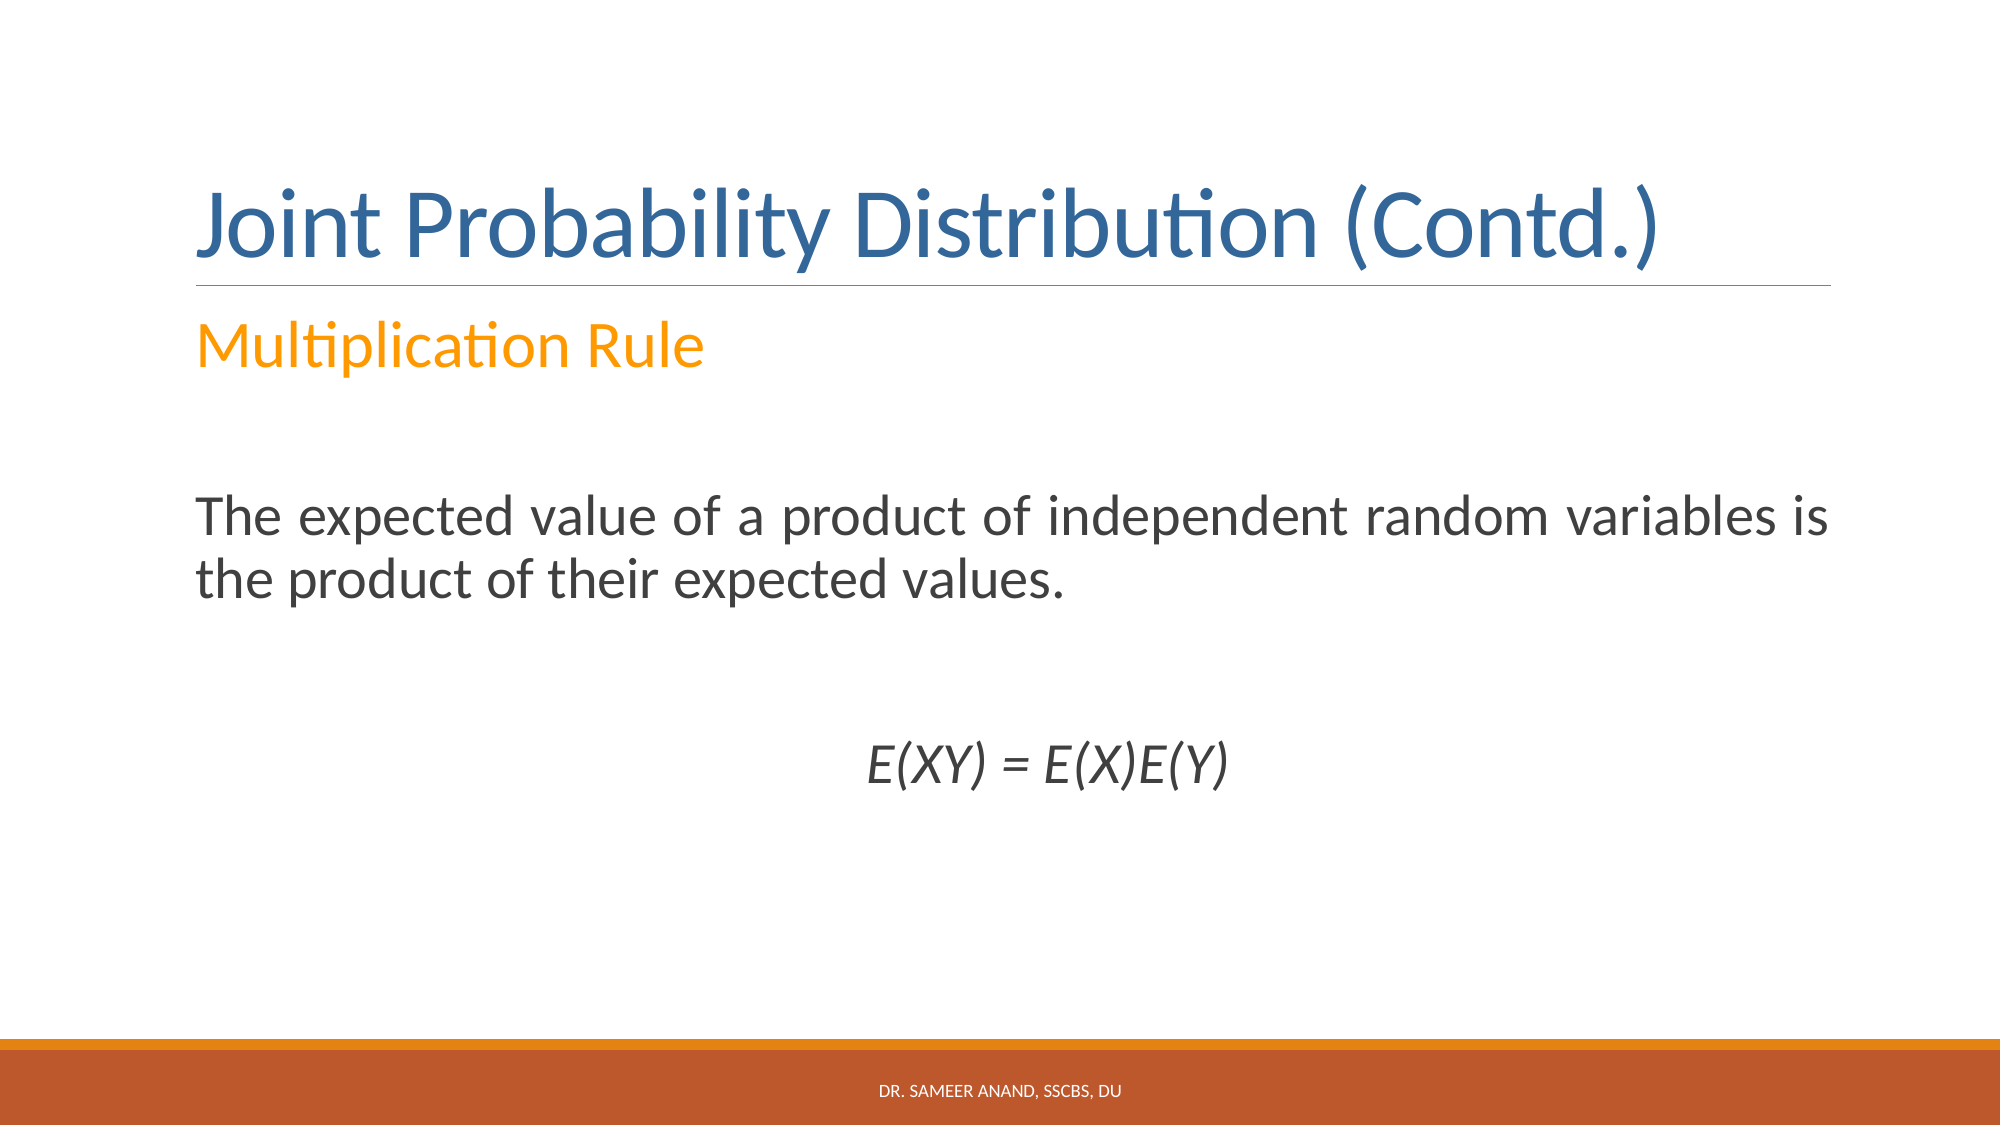

# Joint Probability Distribution (Contd.)
Multiplication Rule

The expected value of a product of independent random variables is the product of their expected values.

		                            E(XY) = E(X)E(Y)

Dr. Sameer Anand, SSCBS, DU